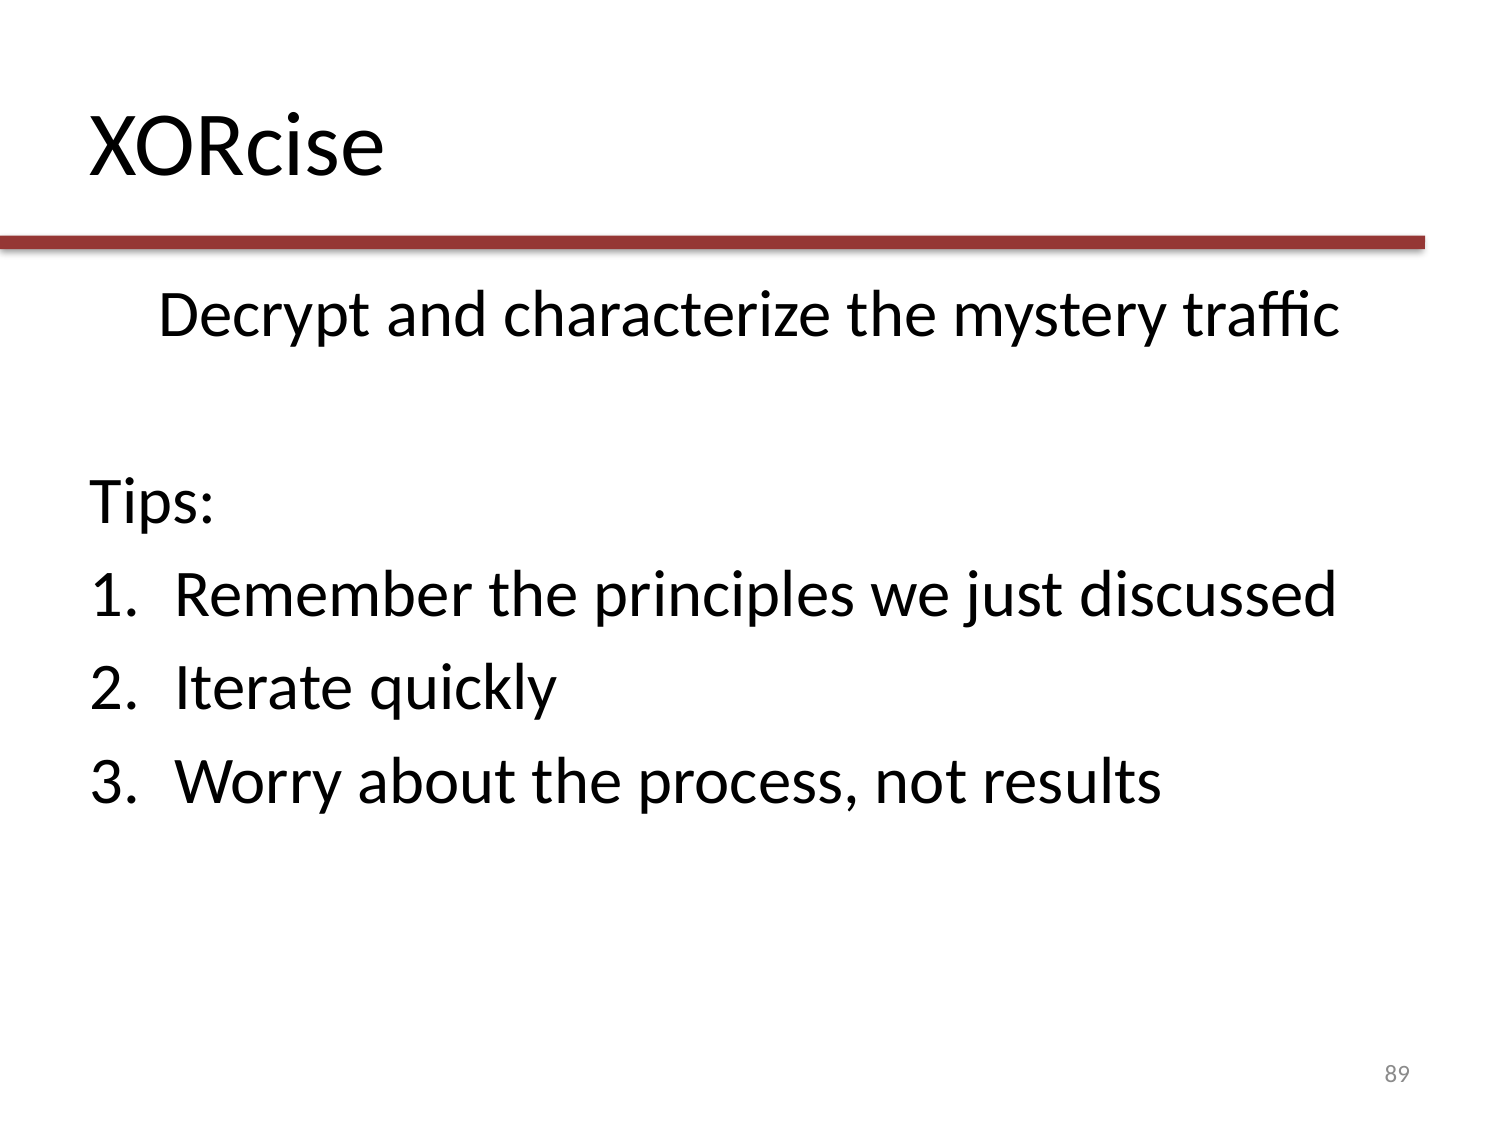

XORcise
Decrypt and characterize the mystery traffic

Tips:
Remember the principles we just discussed
Iterate quickly
Worry about the process, not results

89